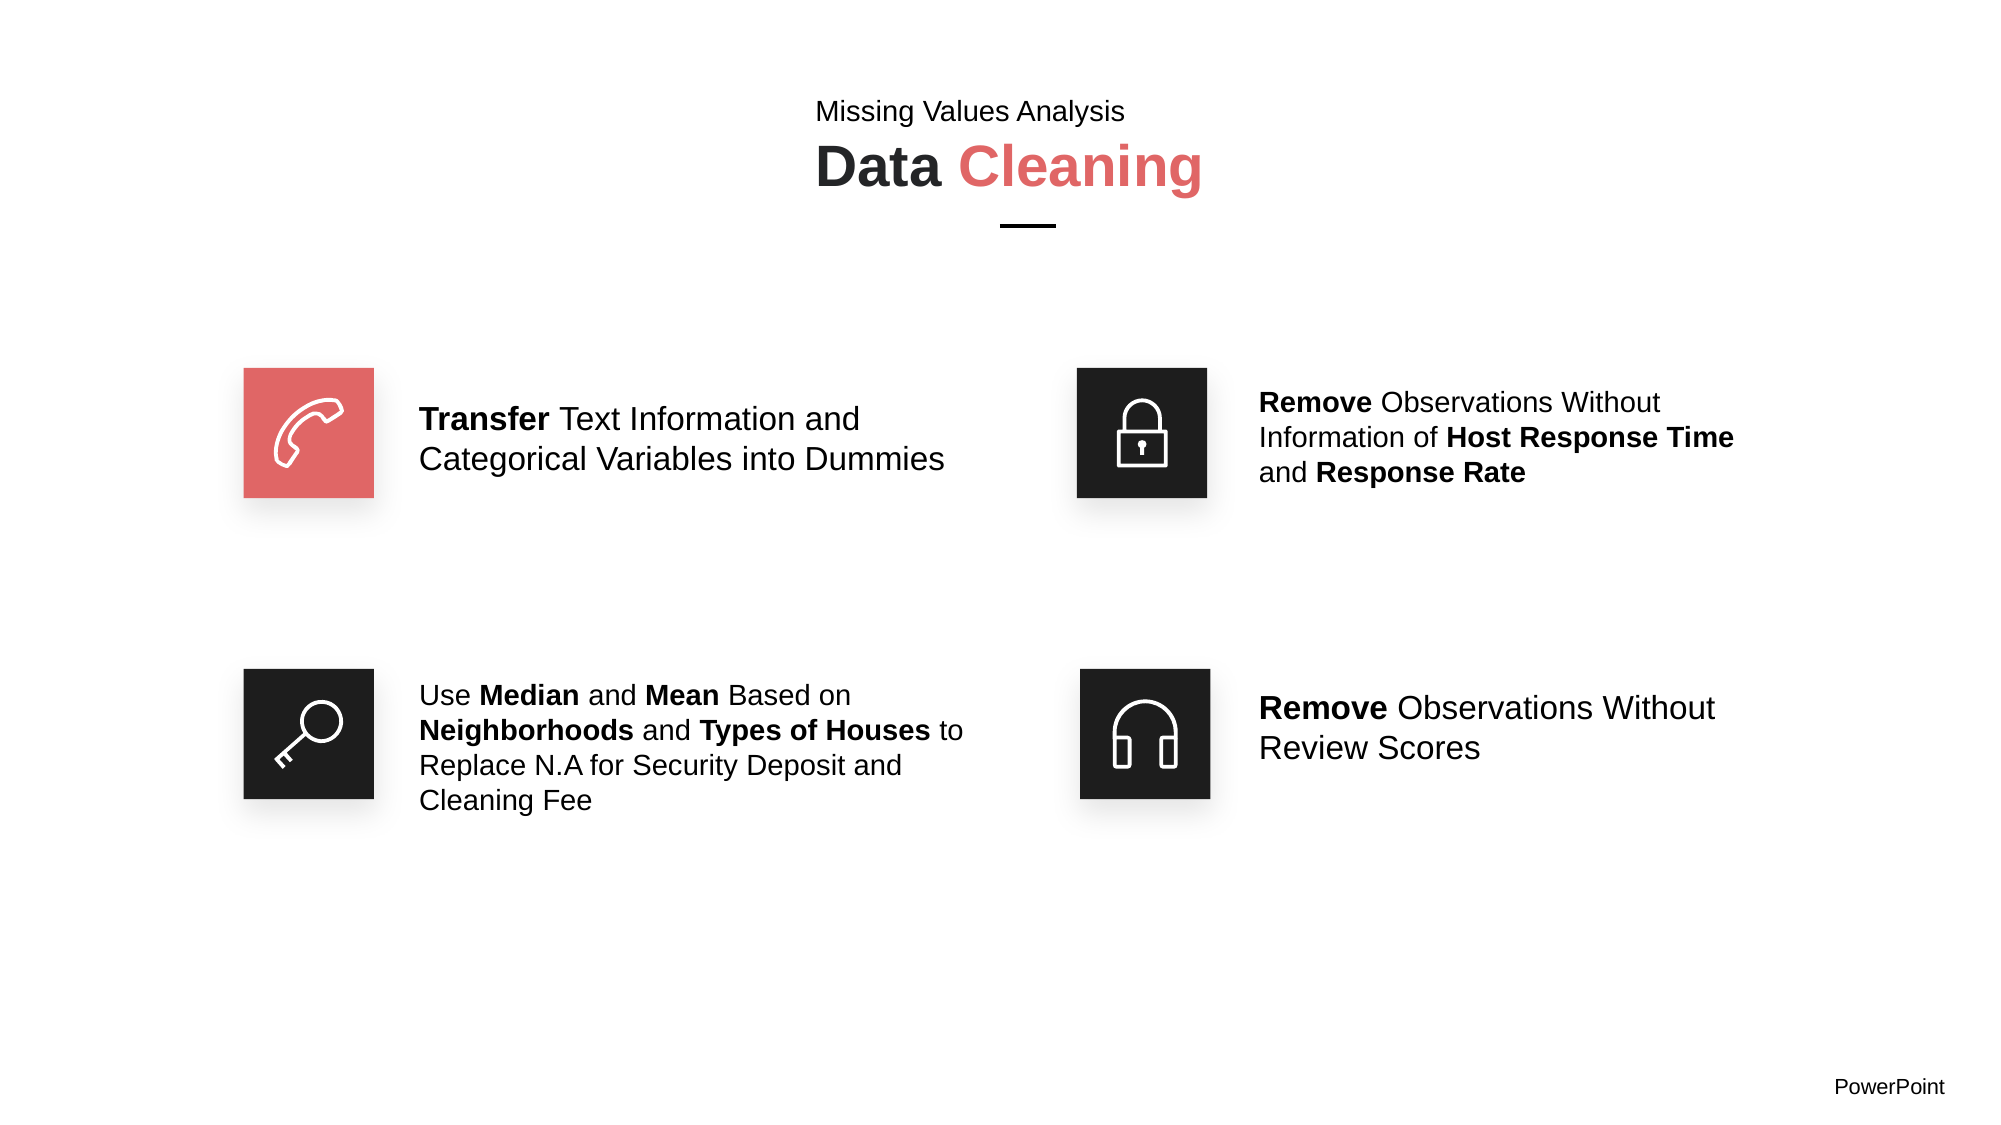

Missing Values Analysis
Data Cleaning

Remove Observations Without Information of Host Response Time and Response Rate
Transfer Text Information and Categorical Variables into Dummies

Use Median and Mean Based on Neighborhoods and Types of Houses to Replace N.A for Security Deposit and Cleaning Fee

Remove Observations Without Review Scores